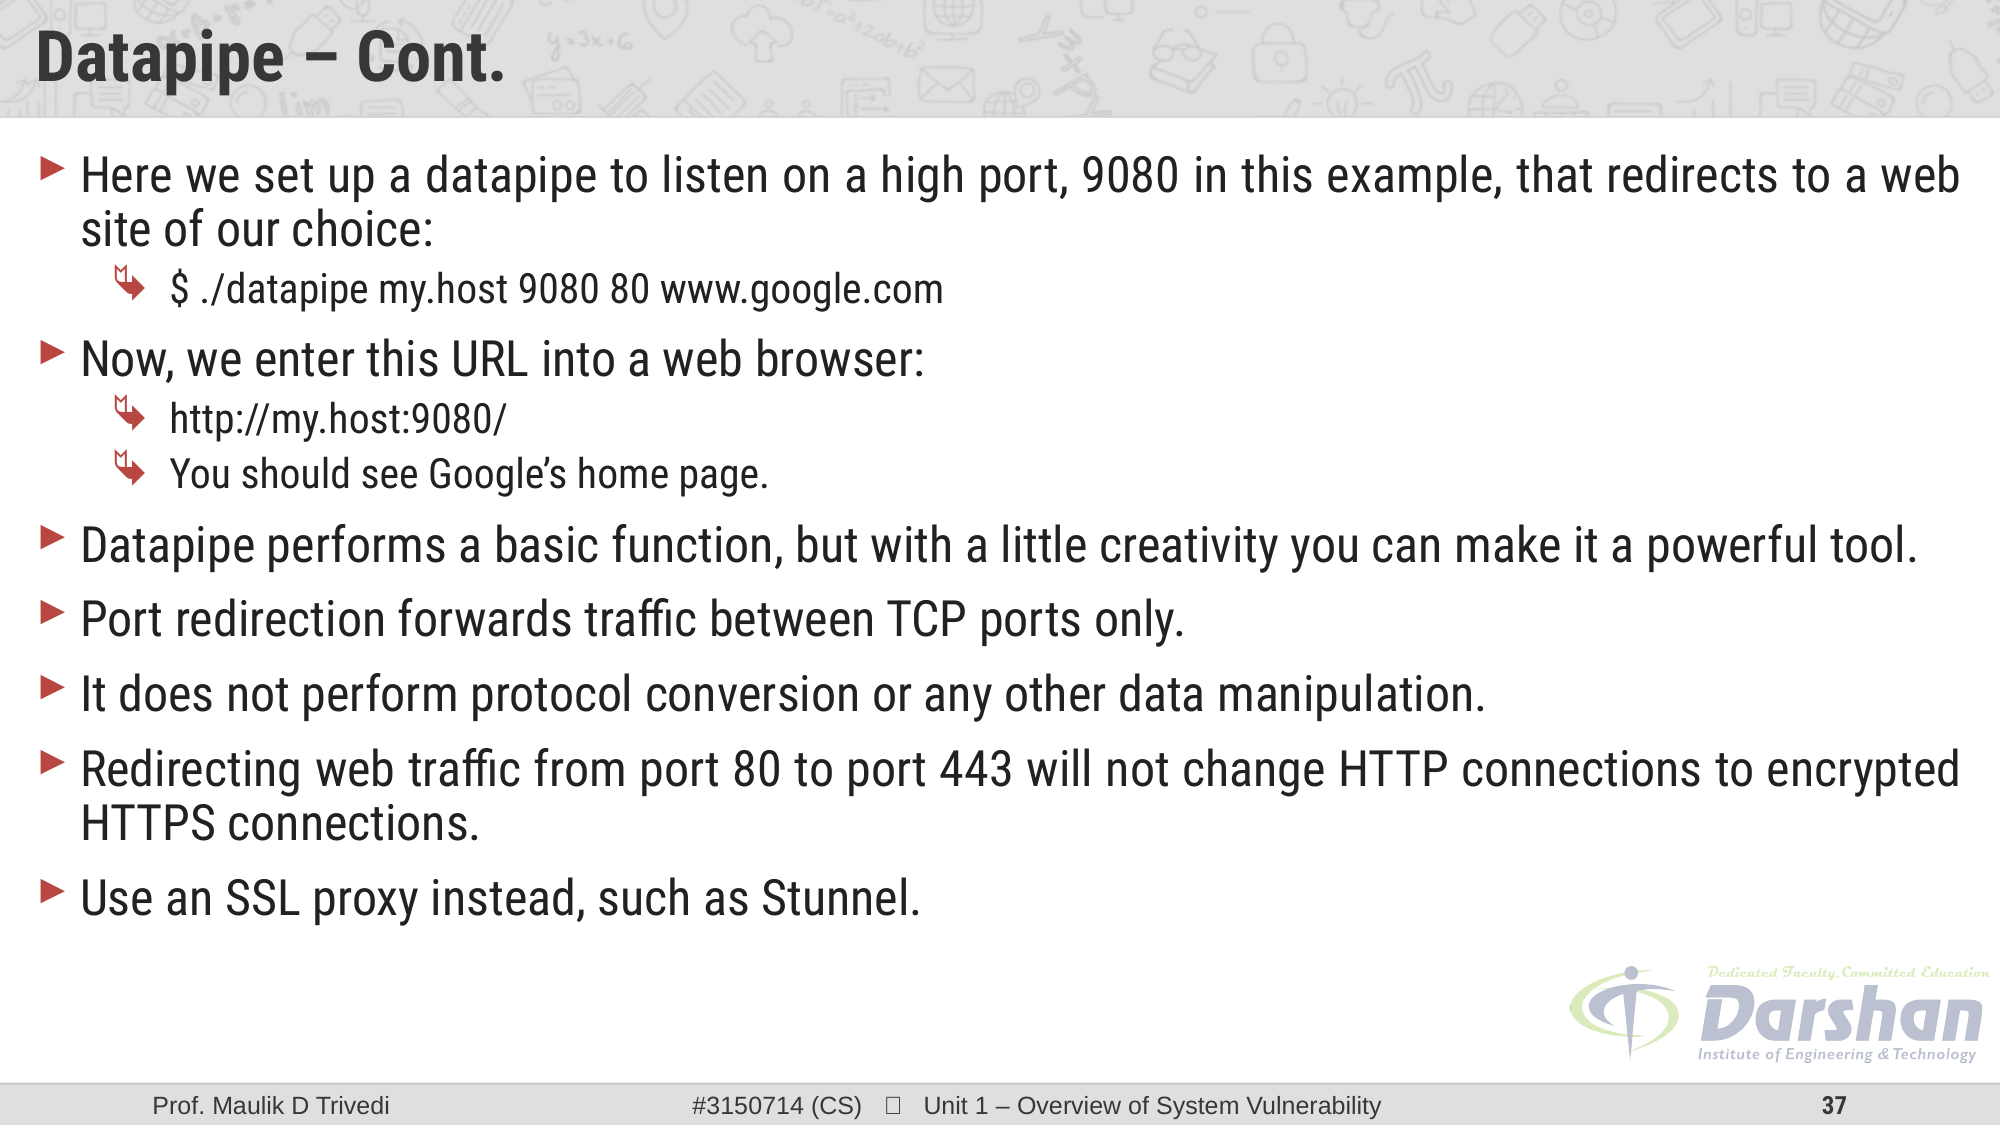

# Datapipe – Cont.
Here we set up a datapipe to listen on a high port, 9080 in this example, that redirects to a web site of our choice:
$ ./datapipe my.host 9080 80 www.google.com
Now, we enter this URL into a web browser:
http://my.host:9080/
You should see Google’s home page.
Datapipe performs a basic function, but with a little creativity you can make it a powerful tool.
Port redirection forwards traffic between TCP ports only.
It does not perform protocol conversion or any other data manipulation.
Redirecting web traffic from port 80 to port 443 will not change HTTP connections to encrypted HTTPS connections.
Use an SSL proxy instead, such as Stunnel.